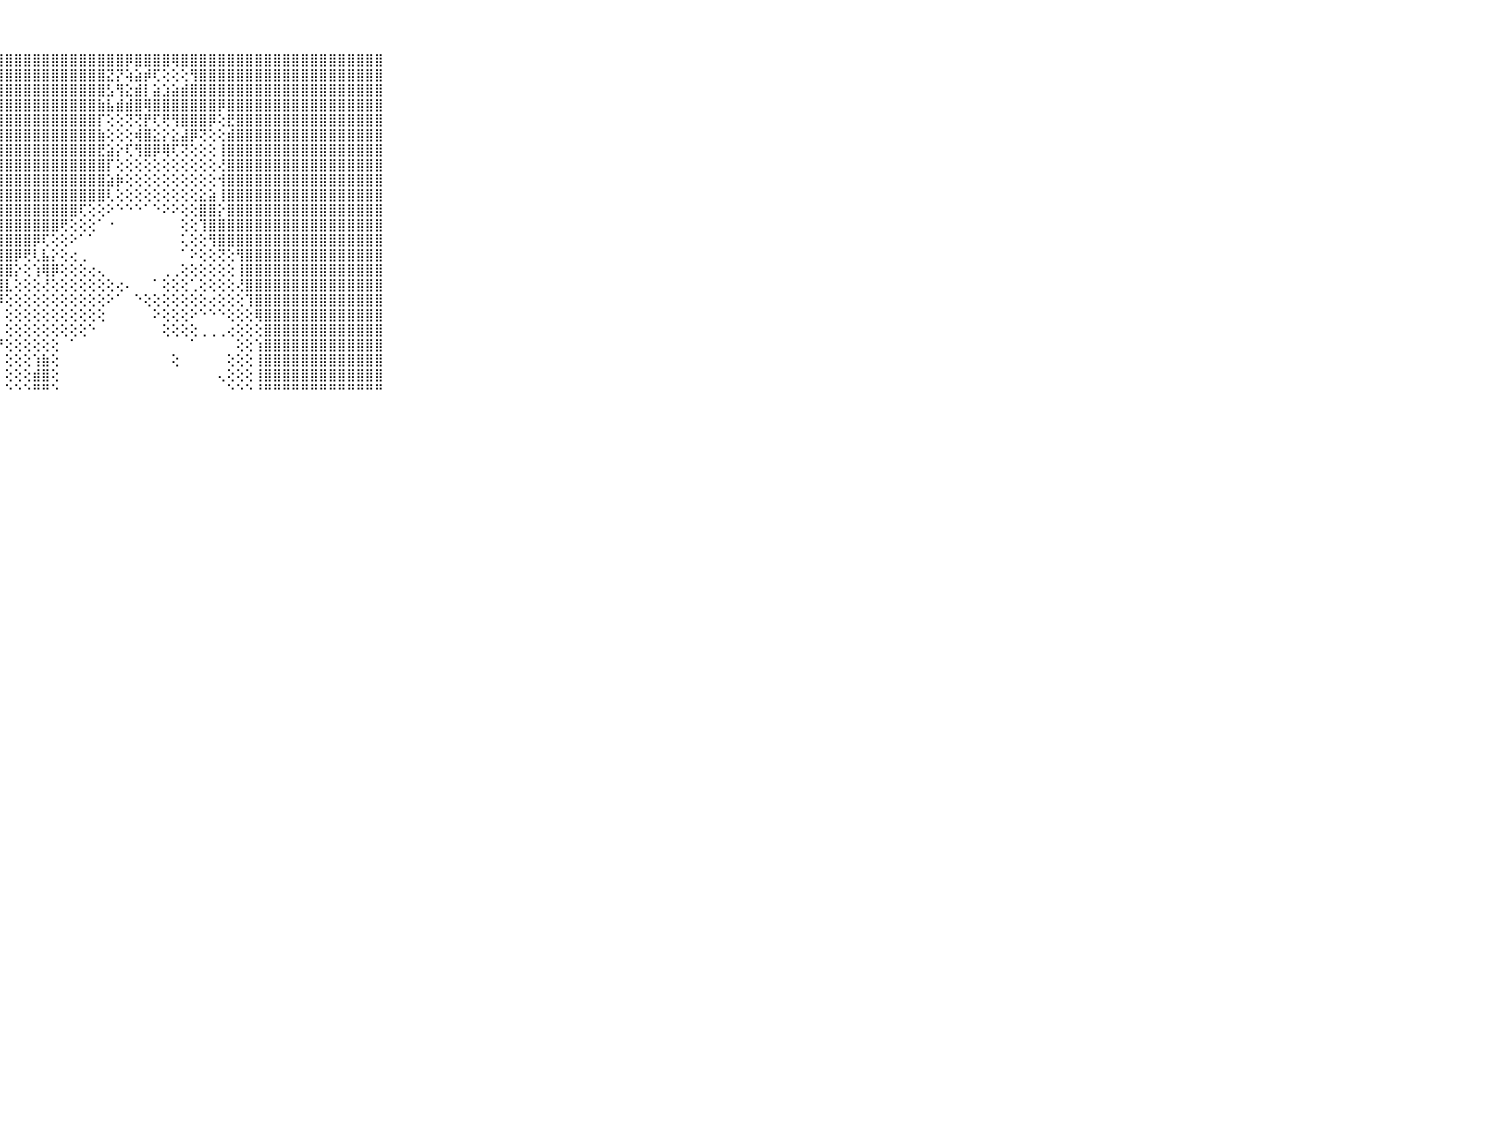

⠀⠀⠀⠀⠀⠀⠀⠀⠀⠀⠀⣿⣿⣿⣿⣿⣿⣿⣿⣿⣿⣿⣿⣿⣿⣿⣿⣿⣿⣿⣿⣿⣿⣿⣿⣿⣿⣿⣿⣿⣿⡿⣿⣿⣿⣿⢿⣿⣿⣿⣿⣿⣿⣿⣿⣿⣿⣿⣿⣿⣿⣿⣿⣿⣿⣿⣿⣿⣿⠀⠀⠀⠀⠀⠀⠀⠀⠀⠀⠀⠀
⠀⠀⠀⠀⠀⠀⠀⠀⠀⠀⠀⣿⣿⣿⣿⣿⣿⣿⣿⣿⣿⣿⣿⣿⣿⣿⣿⣿⣿⣿⣿⣿⣿⣿⣿⣿⣿⣿⣿⣝⡝⢵⣵⡾⢏⢕⢕⢕⢻⣿⣿⣿⣿⣿⣿⣿⣿⣿⣿⣿⣿⣿⣿⣿⣿⣿⣿⣿⣿⠀⠀⠀⠀⠀⠀⠀⠀⠀⠀⠀⠀
⠀⠀⠀⠀⠀⠀⠀⠀⠀⠀⠀⣿⣿⣿⣿⣿⣿⣿⣿⣿⣿⣿⣿⣿⣿⣿⣿⣿⣿⣿⣿⣿⣿⣿⣿⣿⣿⣿⣿⣣⢻⣕⣾⡇⣵⣱⣵⣾⣿⣿⣿⣿⣿⣿⣿⣿⣿⣿⣿⣿⣿⣿⣿⣿⣿⣿⣿⣿⣿⠀⠀⠀⠀⠀⠀⠀⠀⠀⠀⠀⠀
⠀⠀⠀⠀⠀⠀⠀⠀⠀⠀⠀⣿⣿⣿⣿⣿⣿⣿⣿⣿⣿⣿⣿⣿⣿⣿⣿⣿⣿⣿⣿⣿⣿⣿⣿⣿⣿⣿⣷⣧⣾⣾⣿⢿⣿⣿⣿⣿⣿⣿⣿⡿⣿⣿⣿⣿⣿⣿⣿⣿⣿⣿⣿⣿⣿⣿⣿⣿⣿⠀⠀⠀⠀⠀⠀⠀⠀⠀⠀⠀⠀
⠀⠀⠀⠀⠀⠀⠀⠀⠀⠀⠀⣿⣿⣿⣿⣿⣿⣿⣿⣿⣿⣿⣿⣿⣿⣿⣿⣿⣿⣿⣿⣿⣿⣿⣿⣿⣿⣿⡏⢕⢕⢝⢝⡟⢏⢟⢻⣿⣿⣿⡿⢕⣟⣿⣿⣿⣿⣿⣿⣿⣿⣿⣿⣿⣿⣿⣿⣿⣿⠀⠀⠀⠀⠀⠀⠀⠀⠀⠀⠀⠀
⠀⠀⠀⠀⠀⠀⠀⠀⠀⠀⠀⣿⣿⣿⣿⣿⣿⣿⣿⣿⣿⣿⣿⣿⣿⣿⣿⣿⣿⣿⣿⣿⣿⣿⣿⣿⣿⣿⣷⢕⢕⢕⢾⣿⣕⡕⣕⣼⡿⢝⢕⢕⣾⣿⣿⣿⣿⣿⣿⣿⣿⣿⣿⣿⣿⣿⣿⣿⣿⠀⠀⠀⠀⠀⠀⠀⠀⠀⠀⠀⠀
⠀⠀⠀⠀⠀⠀⠀⠀⠀⠀⠀⣿⣿⣿⣿⣿⣿⣿⣿⣿⣿⣿⣿⣿⣿⣿⣿⣿⣿⣿⣿⣿⣿⣿⣿⣿⣿⣿⣟⣵⡕⢏⢻⣿⡿⢿⢏⢝⢕⢕⢕⢸⣿⣿⣿⣿⣿⣿⣿⣿⣿⣿⣿⣿⣿⣿⣿⣿⣿⠀⠀⠀⠀⠀⠀⠀⠀⠀⠀⠀⠀
⠀⠀⠀⠀⠀⠀⠀⠀⠀⠀⠀⣿⣿⣿⣿⣿⣿⣿⣿⣿⣿⣿⣿⣿⣿⣿⣿⣿⣿⣿⣿⣿⣿⣿⣿⣿⣿⣿⣿⡏⢕⢕⢕⢕⢕⢕⢕⢕⢕⢕⢕⢜⣿⣿⣿⣿⣿⣿⣿⣿⣿⣿⣿⣿⣿⣿⣿⣿⣿⠀⠀⠀⠀⠀⠀⠀⠀⠀⠀⠀⠀
⠀⠀⠀⠀⠀⠀⠀⠀⠀⠀⠀⣿⣿⣿⣿⣿⣿⣿⣿⣿⣿⣿⣿⣿⣿⣿⣿⣿⣿⣿⣿⣿⣿⣿⣿⣿⣿⣿⣿⣵⡷⢕⢕⢕⢕⢕⢕⢕⢕⢕⢕⢺⣿⣿⣿⣿⣿⣿⣿⣿⣿⣿⣿⣿⣿⣿⣿⣿⣿⠀⠀⠀⠀⠀⠀⠀⠀⠀⠀⠀⠀
⠀⠀⠀⠀⠀⠀⠀⠀⠀⠀⠀⣿⣿⣿⣿⣿⣿⣿⣿⣿⣿⣿⣿⣿⣿⣿⣿⣿⣿⣿⣿⣿⣿⣿⣿⣿⣿⣿⣿⢇⢕⢕⢕⢕⢕⢕⢕⢕⢕⣕⣵⢸⣿⣿⣿⣿⣿⣿⣿⣿⣿⣿⣿⣿⣿⣿⣿⣿⣿⠀⠀⠀⠀⠀⠀⠀⠀⠀⠀⠀⠀
⠀⠀⠀⠀⠀⠀⠀⠀⠀⠀⠀⣿⣿⣿⣿⣿⣿⣿⣿⣿⣿⣿⣿⣿⣿⣿⣿⣿⣿⣿⣿⣿⣿⣿⣿⣿⢏⢕⢕⠕⠑⠑⠑⠁⠑⠕⠕⢕⢕⣿⣿⡕⣿⣿⣿⣿⣿⣿⣿⣿⣿⣿⣿⣿⣿⣿⣿⣿⣿⠀⠀⠀⠀⠀⠀⠀⠀⠀⠀⠀⠀
⠀⠀⠀⠀⠀⠀⠀⠀⠀⠀⠀⣿⣿⣿⣿⣿⣿⣿⣿⣿⣿⣿⣿⣿⣿⣿⣿⣿⣿⣿⣿⣿⣿⣿⢟⢕⢕⢕⠁⠐⠀⠀⠀⠀⠀⠀⠀⢕⢕⢹⣿⣿⣿⣿⣿⣿⣿⣿⣿⣿⣿⣿⣿⣿⣿⣿⣿⣿⣿⠀⠀⠀⠀⠀⠀⠀⠀⠀⠀⠀⠀
⠀⠀⠀⠀⠀⠀⠀⠀⠀⠀⠀⣿⣿⣿⣿⣿⣿⣿⣿⣿⣿⣿⣿⣿⣿⣿⣿⣿⣿⣿⣿⡿⢏⢕⢕⠕⠁⠁⠀⠀⠀⠀⠀⠀⠀⠀⠀⢅⢕⢕⢻⣿⣿⣿⣿⣿⣿⣿⣿⣿⣿⣿⣿⣿⣿⣿⣿⣿⣿⠀⠀⠀⠀⠀⠀⠀⠀⠀⠀⠀⠀
⠀⠀⠀⠀⠀⠀⠀⠀⠀⠀⠀⣿⣿⣿⣿⣿⣿⣿⣿⣿⣿⣿⣿⣿⣿⣿⣿⣿⣿⡿⢟⢇⣧⡕⢕⢔⢀⠀⠀⠀⠀⠀⠀⠀⠀⠀⠀⠁⠕⢕⢕⢝⢕⢻⣿⣿⣿⣿⣿⣿⣿⣿⣿⣿⣿⣿⣿⣿⣿⠀⠀⠀⠀⠀⠀⠀⠀⠀⠀⠀⠀
⠀⠀⠀⠀⠀⠀⠀⠀⠀⠀⠀⣿⣿⣿⣿⣿⣿⣿⣿⣿⣿⣿⣿⣿⣿⣿⣿⣿⣿⡕⢕⢱⢿⡿⢕⢕⢕⢔⢄⠀⠀⠀⠀⠀⠀⢀⢀⢕⢕⢕⢕⢕⢕⢸⣿⣿⣿⣿⣿⣿⣿⣿⣿⣿⣿⣿⣿⣿⣿⠀⠀⠀⠀⠀⠀⠀⠀⠀⠀⠀⠀
⠀⠀⠀⠀⠀⠀⠀⠀⠀⠀⠀⣿⣿⣿⣿⣿⣿⣿⣿⣿⣿⣿⣿⣿⣿⣿⣿⣿⣇⢕⢕⢕⢜⢕⢕⢕⢕⢕⢕⢕⢔⠄⠀⠀⠁⢕⢕⢕⢁⢕⢕⢕⢕⢜⣿⣿⣿⣿⣿⣿⣿⣿⣿⣿⣿⣿⣿⣿⣿⠀⠀⠀⠀⠀⠀⠀⠀⠀⠀⠀⠀
⠀⠀⠀⠀⠀⠀⠀⠀⠀⠀⠀⣿⣿⣿⣿⣿⣿⣿⣿⣿⣿⣿⣿⣿⣿⣿⣿⡿⢕⢕⢕⢕⢕⢕⢕⢕⢕⢕⢕⠕⠁⠀⠑⢕⢕⢕⢕⢕⢕⢕⢔⢕⢕⢕⢹⣿⣿⣿⣿⣿⣿⣿⣿⣿⣿⣿⣿⣿⣿⠀⠀⠀⠀⠀⠀⠀⠀⠀⠀⠀⠀
⠀⠀⠀⠀⠀⠀⠀⠀⠀⠀⠀⣿⣿⣿⣿⣿⣿⣿⣿⣿⣿⣿⣿⣿⣿⣿⣿⡇⢕⢕⢕⢕⢕⢕⢕⢕⢕⢕⢕⠀⠀⠀⠀⠀⠕⢕⢕⢕⠕⠑⠑⠑⢕⢕⢕⢿⣿⣿⣿⣿⣿⣿⣿⣿⣿⣿⣿⣿⣿⠀⠀⠀⠀⠀⠀⠀⠀⠀⠀⠀⠀
⠀⠀⠀⠀⠀⠀⠀⠀⠀⠀⠀⣿⣿⣿⣿⣿⣿⣿⣿⣿⣿⣿⣿⣿⣿⣿⣿⡇⢕⢕⢕⢕⢕⢕⢕⢕⢕⠑⠀⠀⠀⠀⠀⠀⠀⢕⢕⢕⢕⢀⢀⢀⢔⢕⢕⢕⣿⣿⣿⣿⣿⣿⣿⣿⣿⣿⣿⣿⣿⠀⠀⠀⠀⠀⠀⠀⠀⠀⠀⠀⠀
⠀⠀⠀⠀⠀⠀⠀⠀⠀⠀⠀⣿⣿⣿⣿⣿⣿⣿⣿⣿⣿⣿⣿⣿⣿⣿⣿⡟⢕⢕⢕⢕⢕⢕⠀⠁⠀⠀⠀⠀⠀⠀⠀⠀⠀⠀⠀⠀⠁⠀⠀⠀⠀⢕⢕⢱⣿⣿⣿⣿⣿⣿⣿⣿⣿⣿⣿⣿⣿⠀⠀⠀⠀⠀⠀⠀⠀⠀⠀⠀⠀
⠀⠀⠀⠀⠀⠀⠀⠀⠀⠀⠀⣿⣿⣿⣿⣿⣿⣿⣿⣿⣿⣿⣿⣿⣿⣿⣿⡇⢕⢕⢕⢱⣷⢕⠀⠀⠀⠀⠀⠀⠀⠀⠀⠀⠀⠀⢕⠀⠀⠀⠀⠀⢕⢕⢕⢸⣿⣿⣿⣿⣿⣿⣿⣿⣿⣿⣿⣿⣿⠀⠀⠀⠀⠀⠀⠀⠀⠀⠀⠀⠀
⠀⠀⠀⠀⠀⠀⠀⠀⠀⠀⠀⣿⣿⣿⣿⣿⣿⣿⣿⣿⣿⣿⣿⣿⣿⣿⣿⡇⢕⢕⢕⣾⣿⢕⠀⠀⠀⠀⠀⠀⠀⠀⠀⠀⠀⠀⠀⠀⠀⠀⠀⢄⢕⢕⢕⢸⣿⣿⣿⣿⣿⣿⣿⣿⣿⣿⣿⣿⣿⠀⠀⠀⠀⠀⠀⠀⠀⠀⠀⠀⠀
⠀⠀⠀⠀⠀⠀⠀⠀⠀⠀⠀⠛⠛⠛⠛⠛⠛⠛⠛⠛⠛⠛⠛⠛⠛⠛⠛⠃⠑⠑⠑⠛⠛⠑⠀⠀⠀⠀⠀⠀⠀⠀⠀⠀⠀⠀⠀⠀⠀⠀⠀⠀⠑⠑⠑⠘⠛⠛⠛⠛⠛⠛⠛⠛⠛⠛⠛⠛⠛⠀⠀⠀⠀⠀⠀⠀⠀⠀⠀⠀⠀